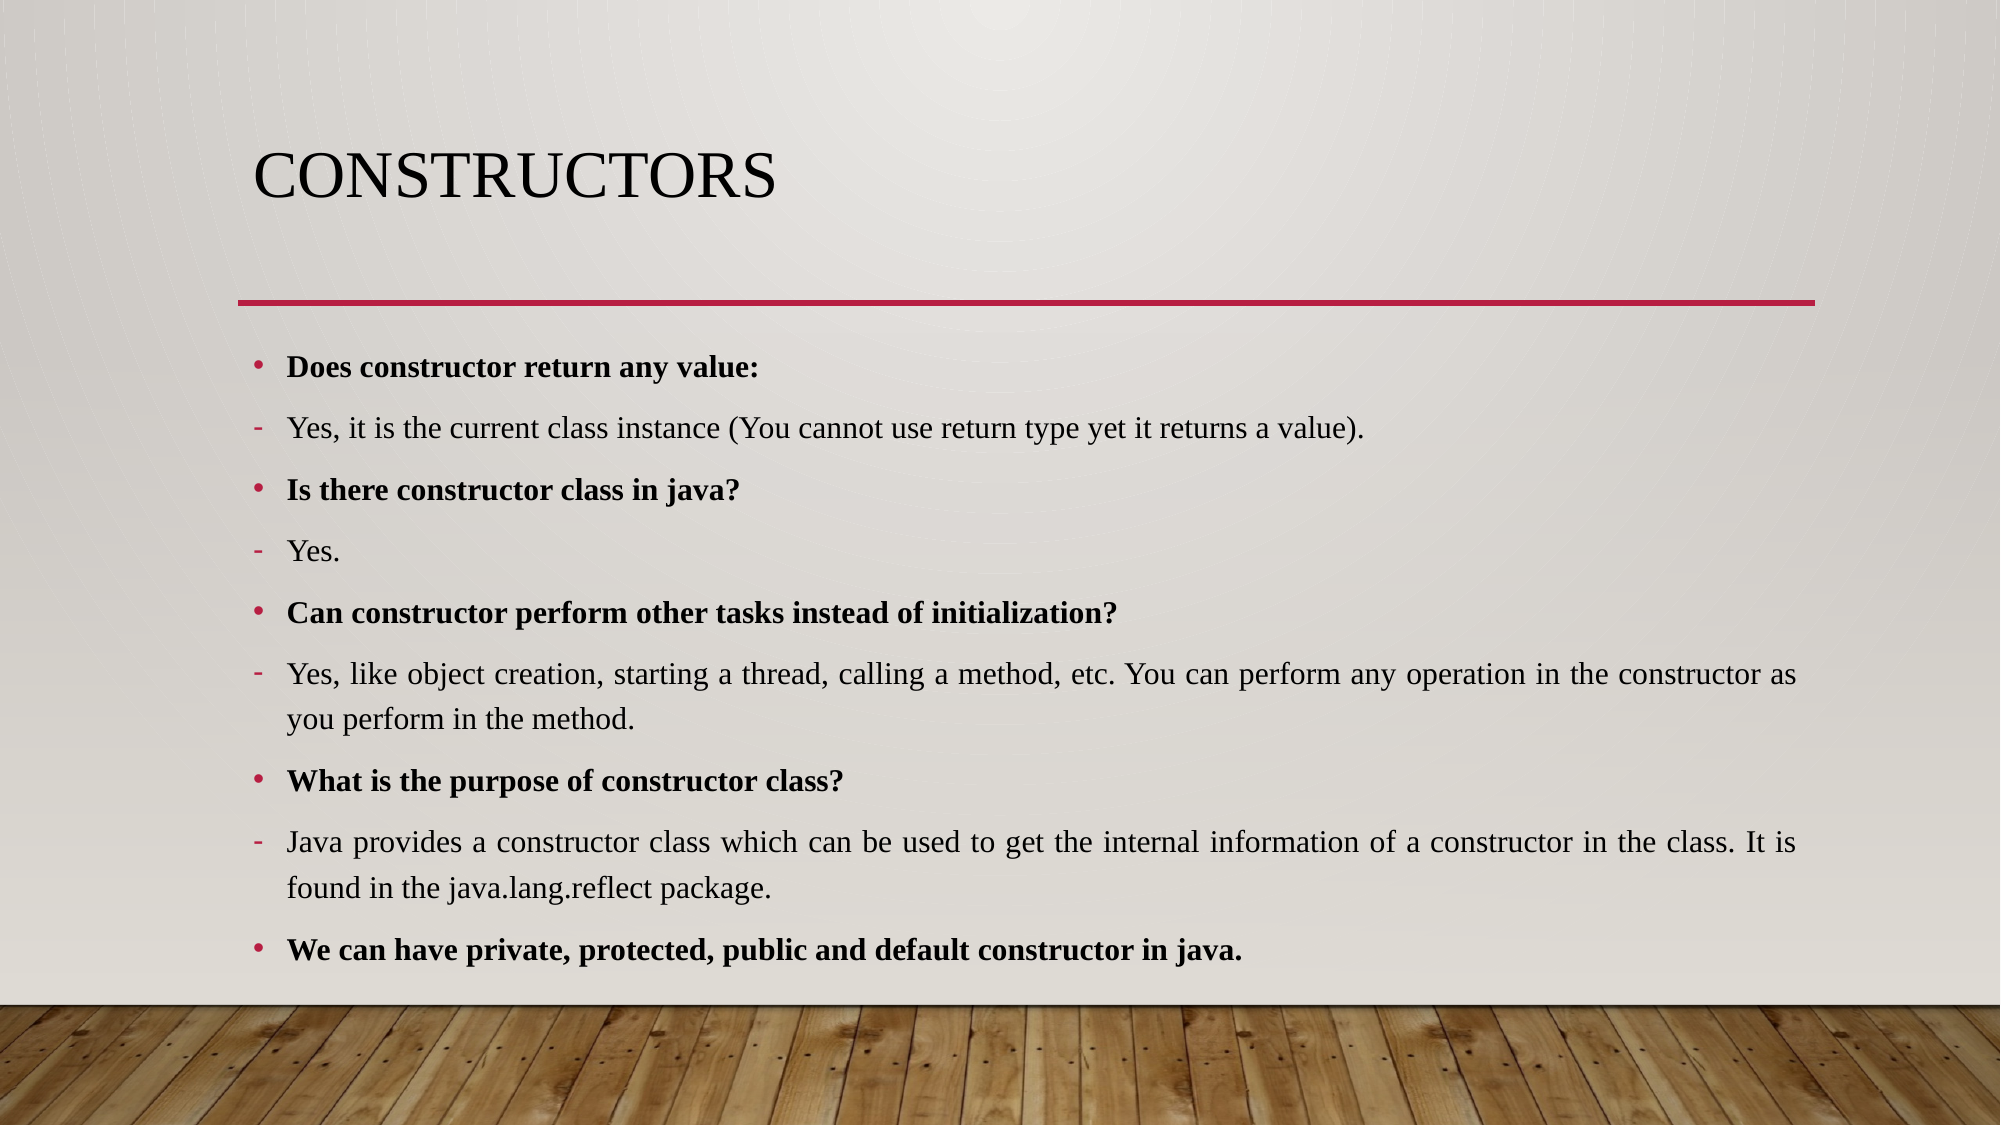

# constructors
Does constructor return any value:
Yes, it is the current class instance (You cannot use return type yet it returns a value).
Is there constructor class in java?
Yes.
Can constructor perform other tasks instead of initialization?
Yes, like object creation, starting a thread, calling a method, etc. You can perform any operation in the constructor as you perform in the method.
What is the purpose of constructor class?
Java provides a constructor class which can be used to get the internal information of a constructor in the class. It is found in the java.lang.reflect package.
We can have private, protected, public and default constructor in java.